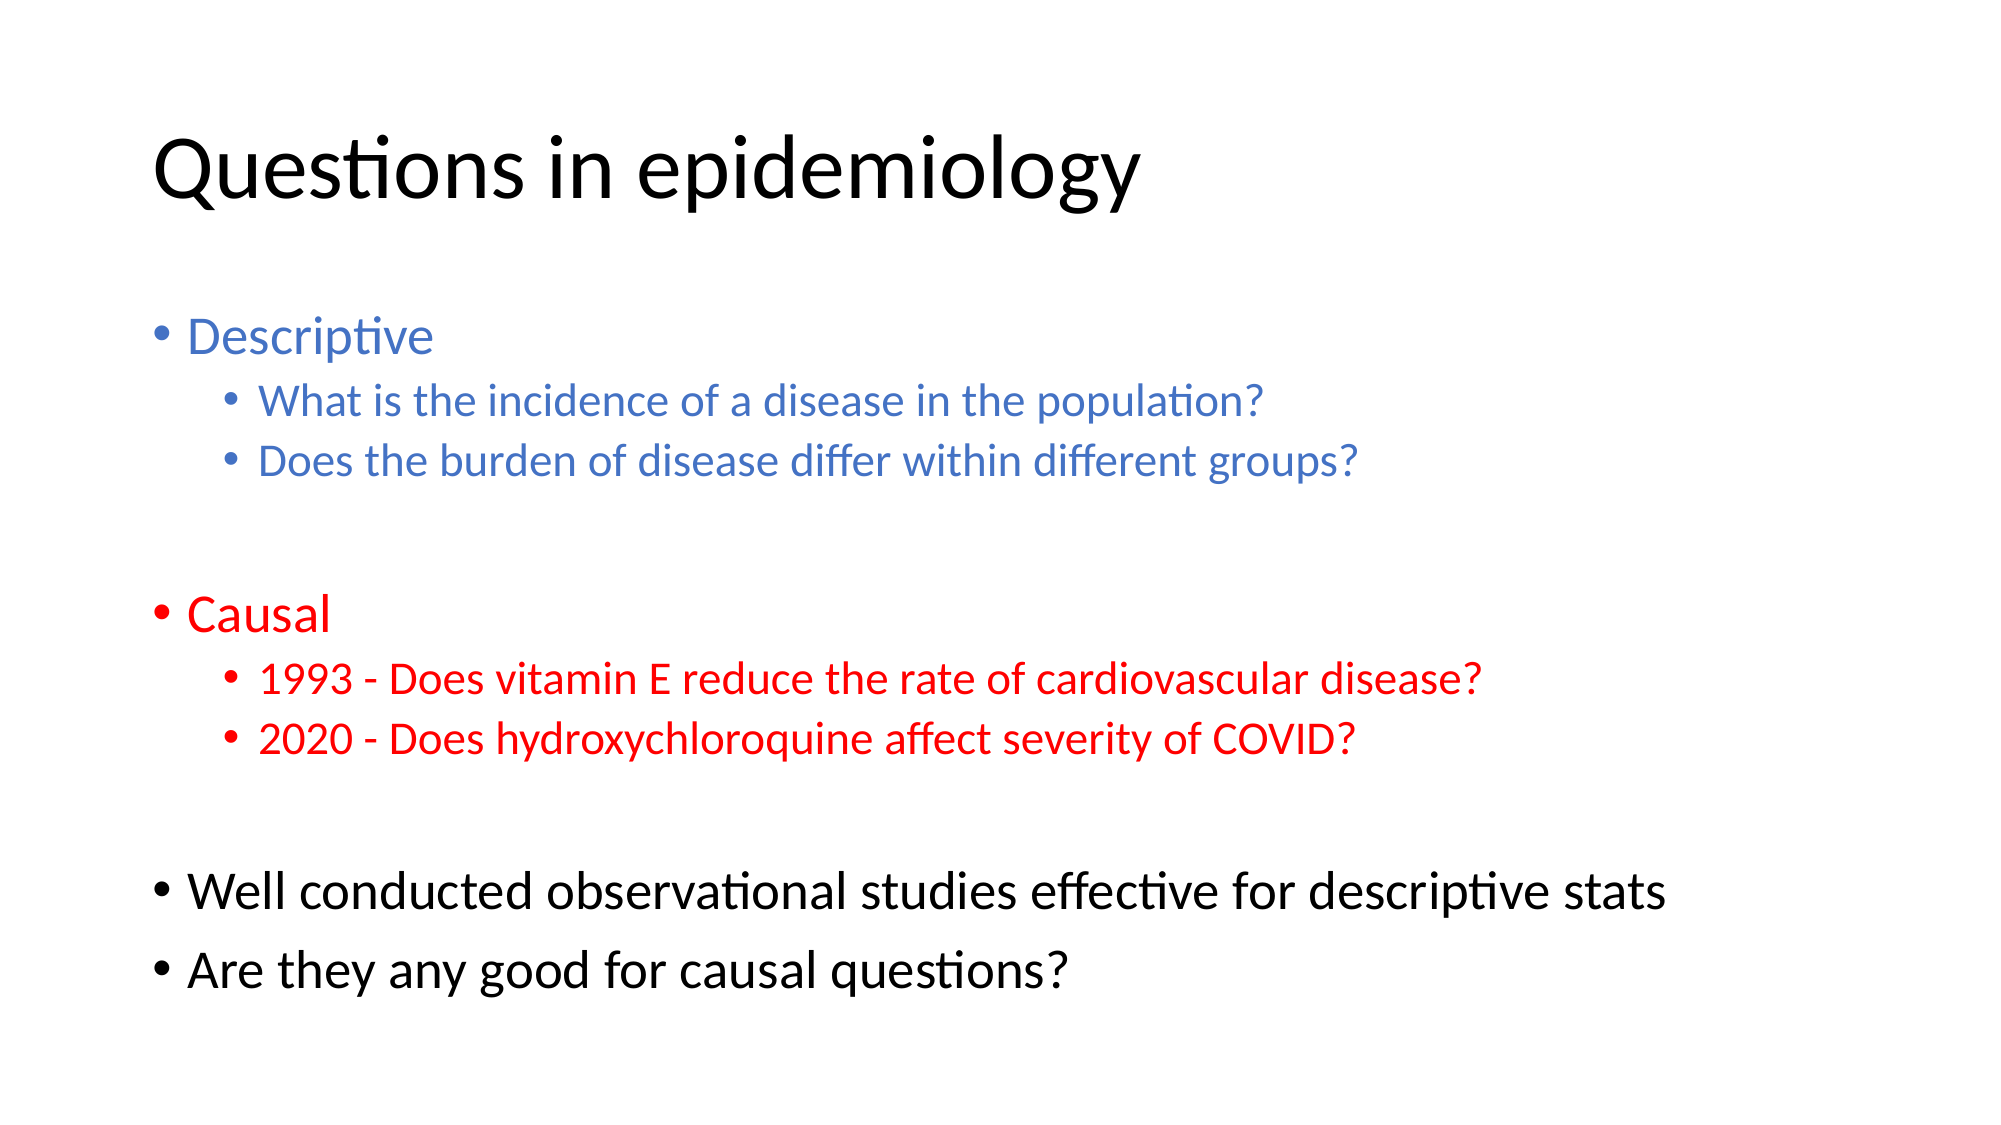

# Questions in epidemiology
Descriptive
What is the incidence of a disease in the population?
Does the burden of disease differ within different groups?

Causal
1993 - Does vitamin E reduce the rate of cardiovascular disease?
2020 - Does hydroxychloroquine affect severity of COVID?

Well conducted observational studies effective for descriptive stats
Are they any good for causal questions?